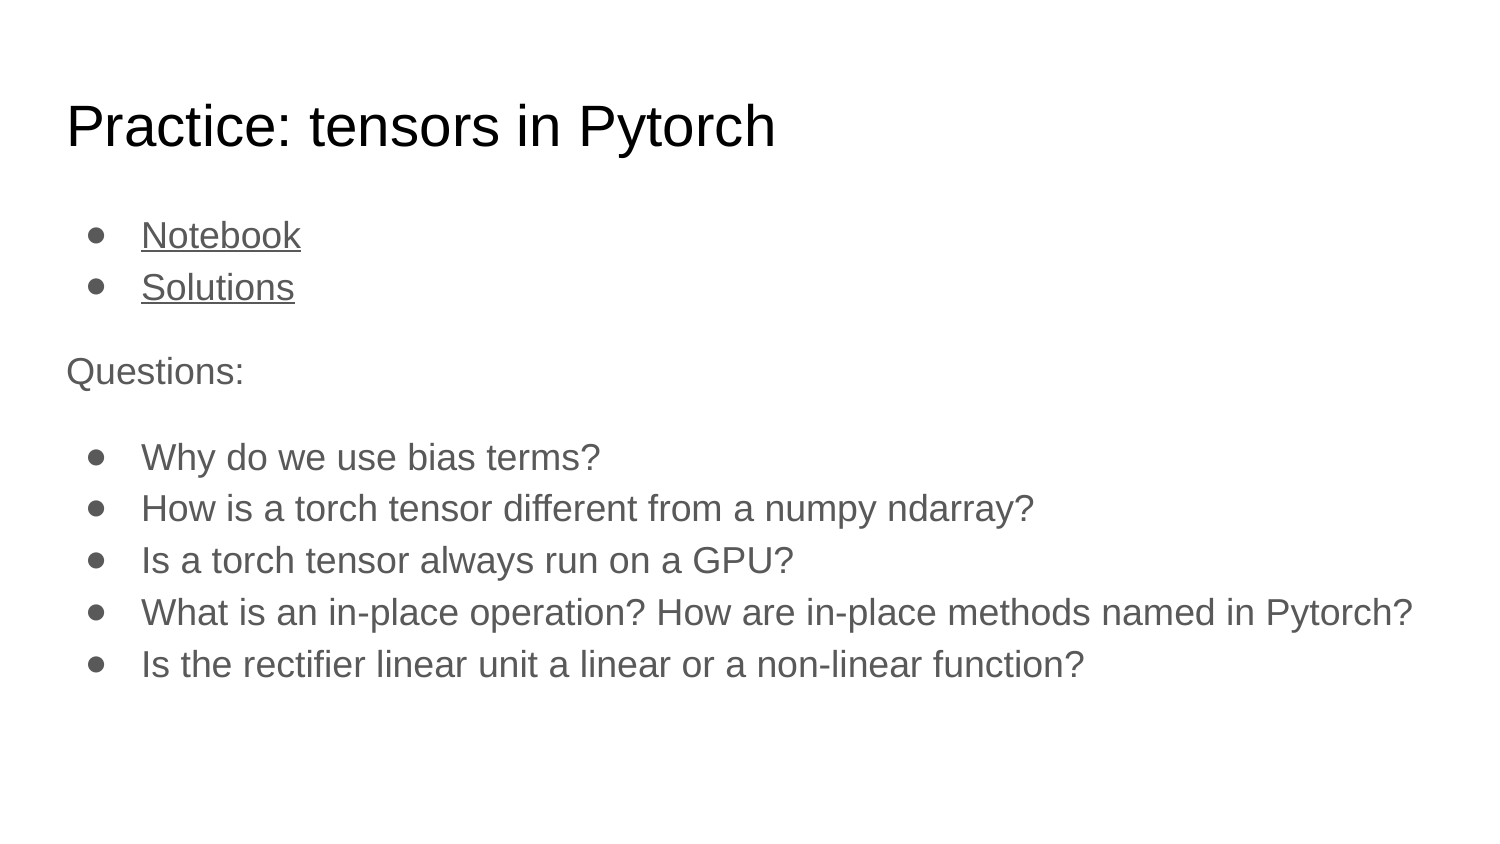

# Practice: tensors in Pytorch
Notebook
Solutions
Questions:
Why do we use bias terms?
How is a torch tensor different from a numpy ndarray?
Is a torch tensor always run on a GPU?
What is an in-place operation? How are in-place methods named in Pytorch?
Is the rectifier linear unit a linear or a non-linear function?